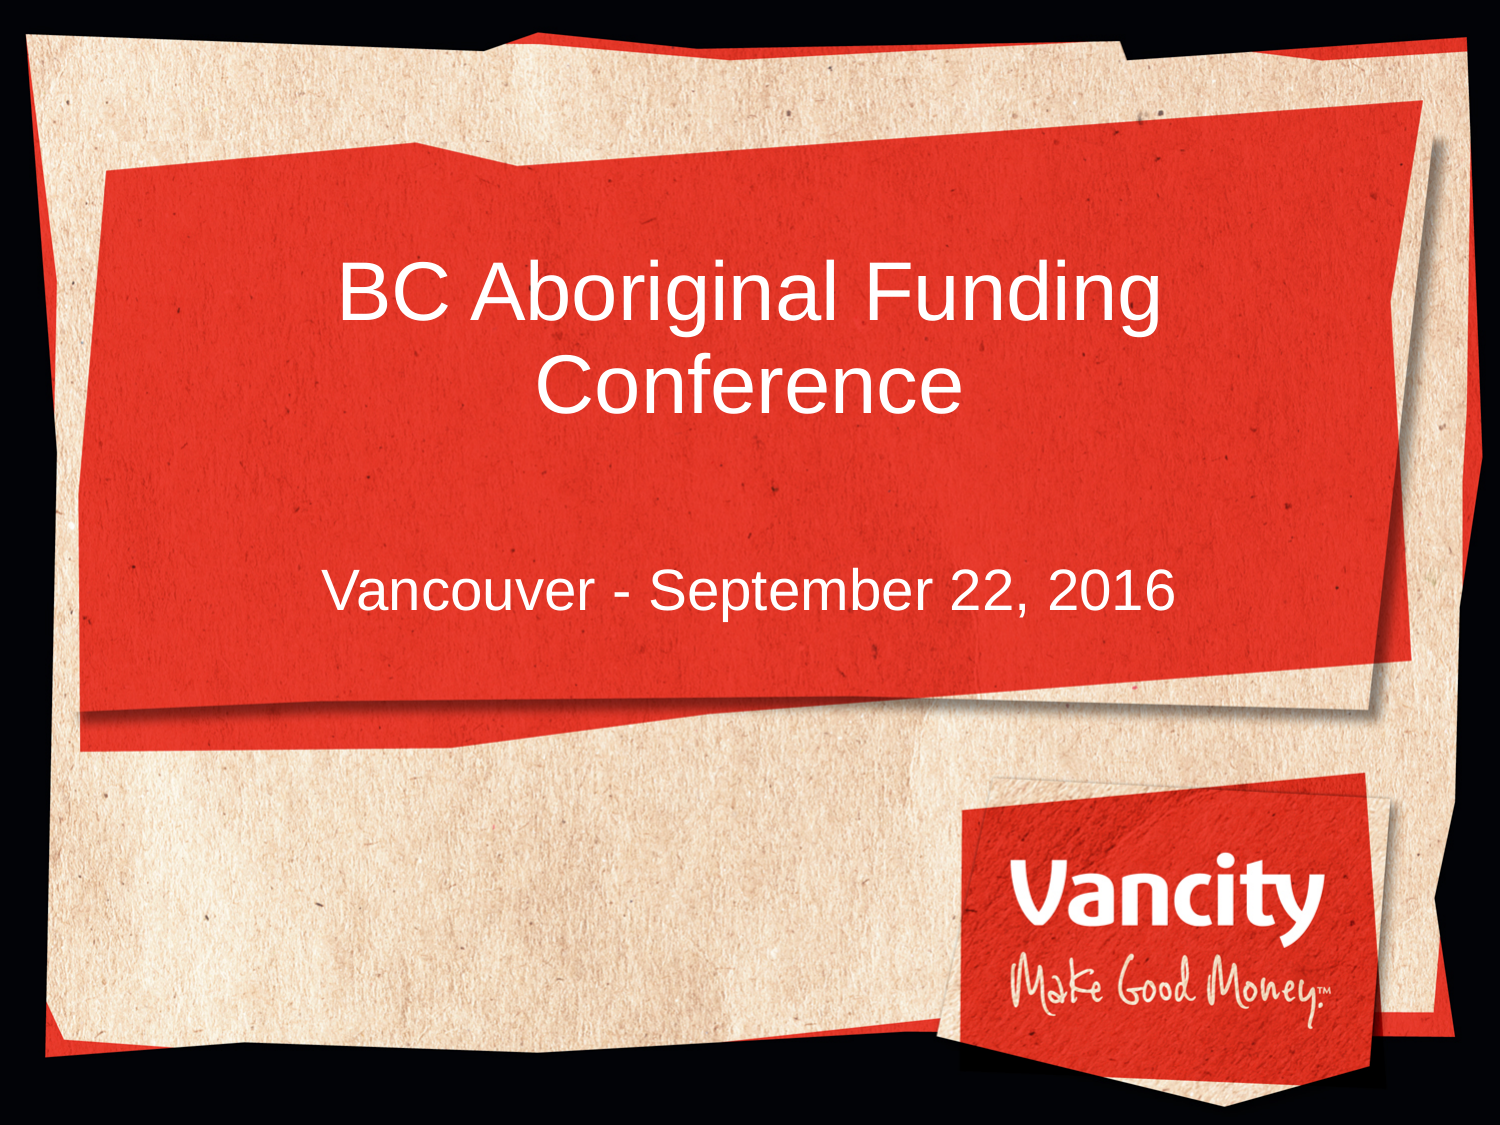

# BC Aboriginal Funding Conference
Vancouver - September 22, 2016